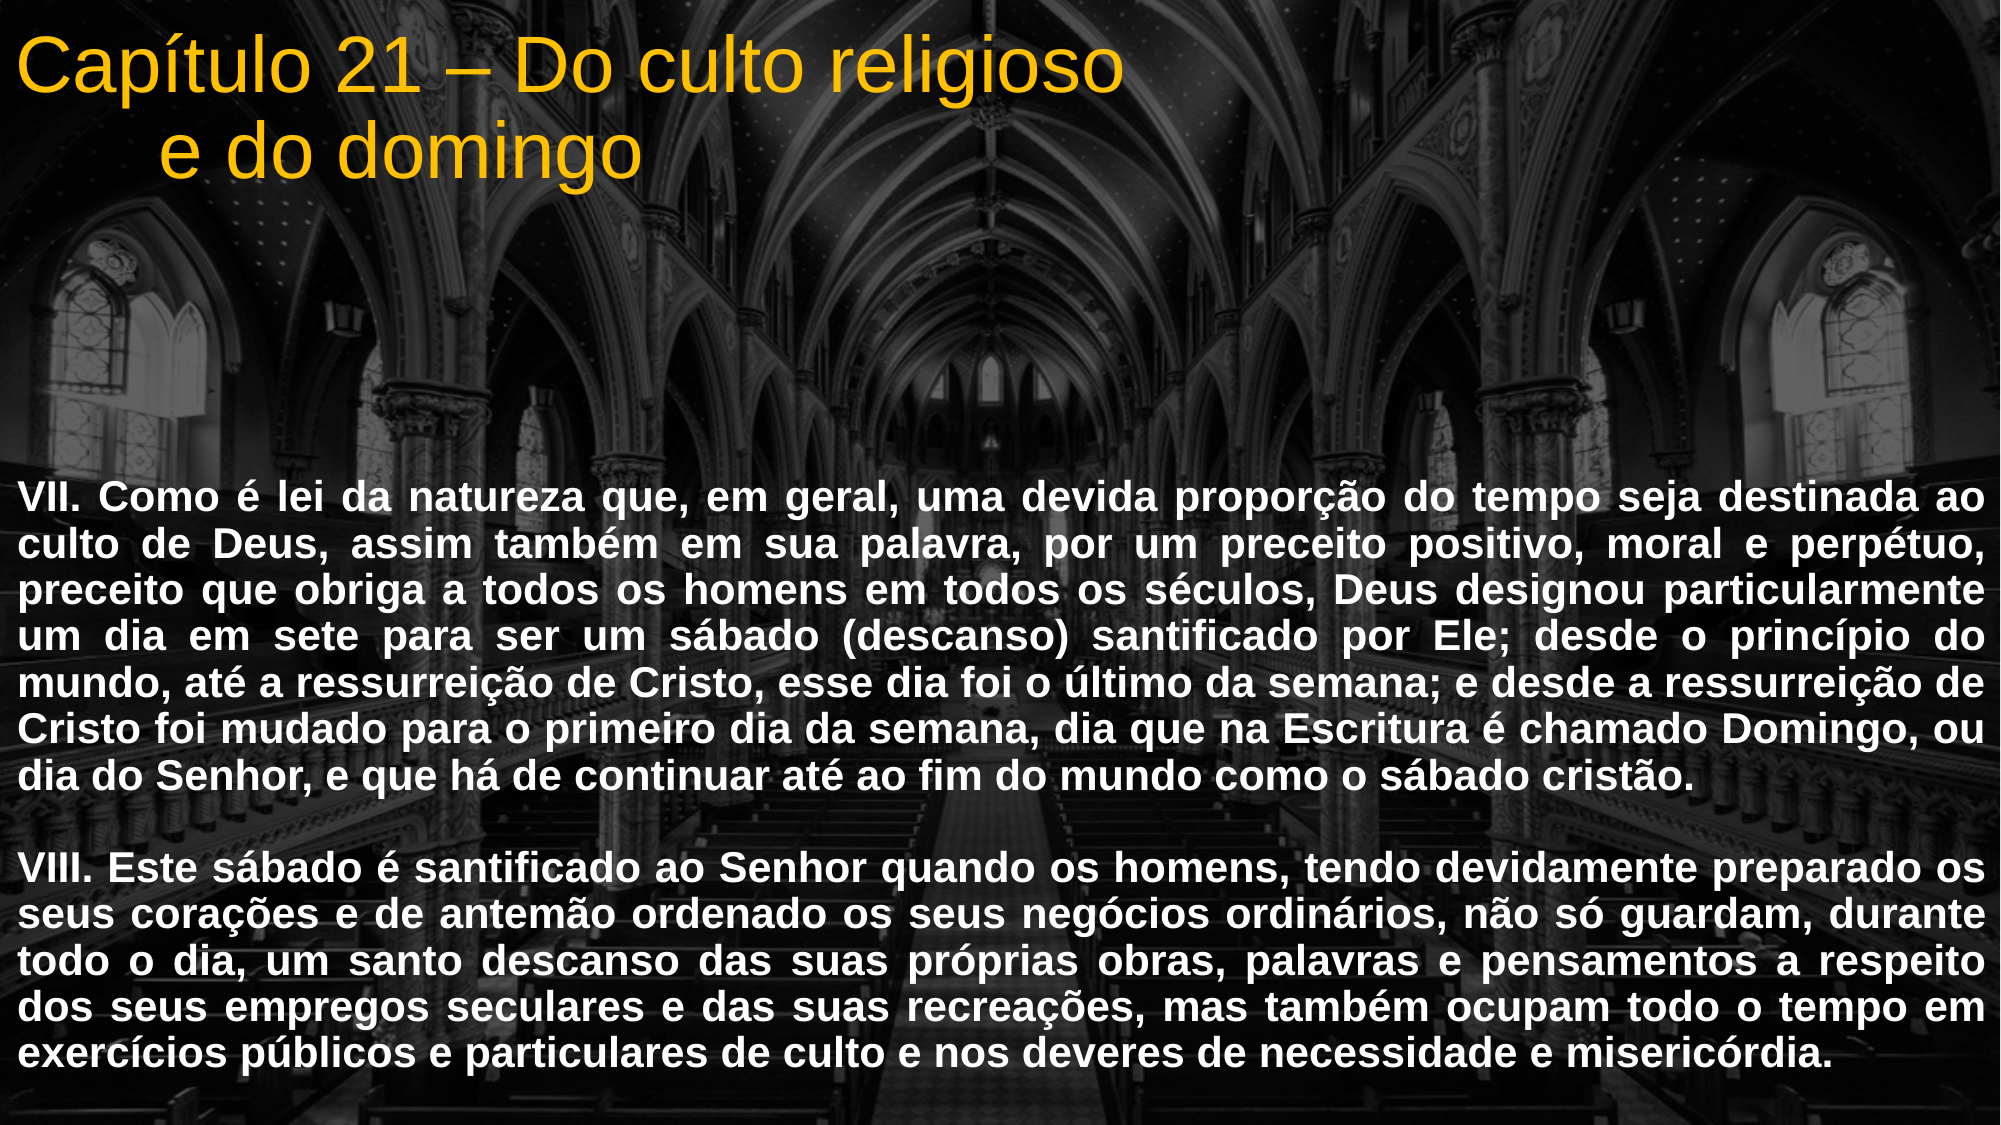

# Capítulo 21 – Do culto religioso e do domingo
VII. Como é lei da natureza que, em geral, uma devida proporção do tempo seja destinada ao culto de Deus, assim também em sua palavra, por um preceito positivo, moral e perpétuo, preceito que obriga a todos os homens em todos os séculos, Deus designou particularmente um dia em sete para ser um sábado (descanso) santificado por Ele; desde o princípio do mundo, até a ressurreição de Cristo, esse dia foi o último da semana; e desde a ressurreição de Cristo foi mudado para o primeiro dia da semana, dia que na Escritura é chamado Domingo, ou dia do Senhor, e que há de continuar até ao fim do mundo como o sábado cristão.

VIII. Este sábado é santificado ao Senhor quando os homens, tendo devidamente preparado os seus corações e de antemão ordenado os seus negócios ordinários, não só guardam, durante todo o dia, um santo descanso das suas próprias obras, palavras e pensamentos a respeito dos seus empregos seculares e das suas recreações, mas também ocupam todo o tempo em exercícios públicos e particulares de culto e nos deveres de necessidade e misericórdia.